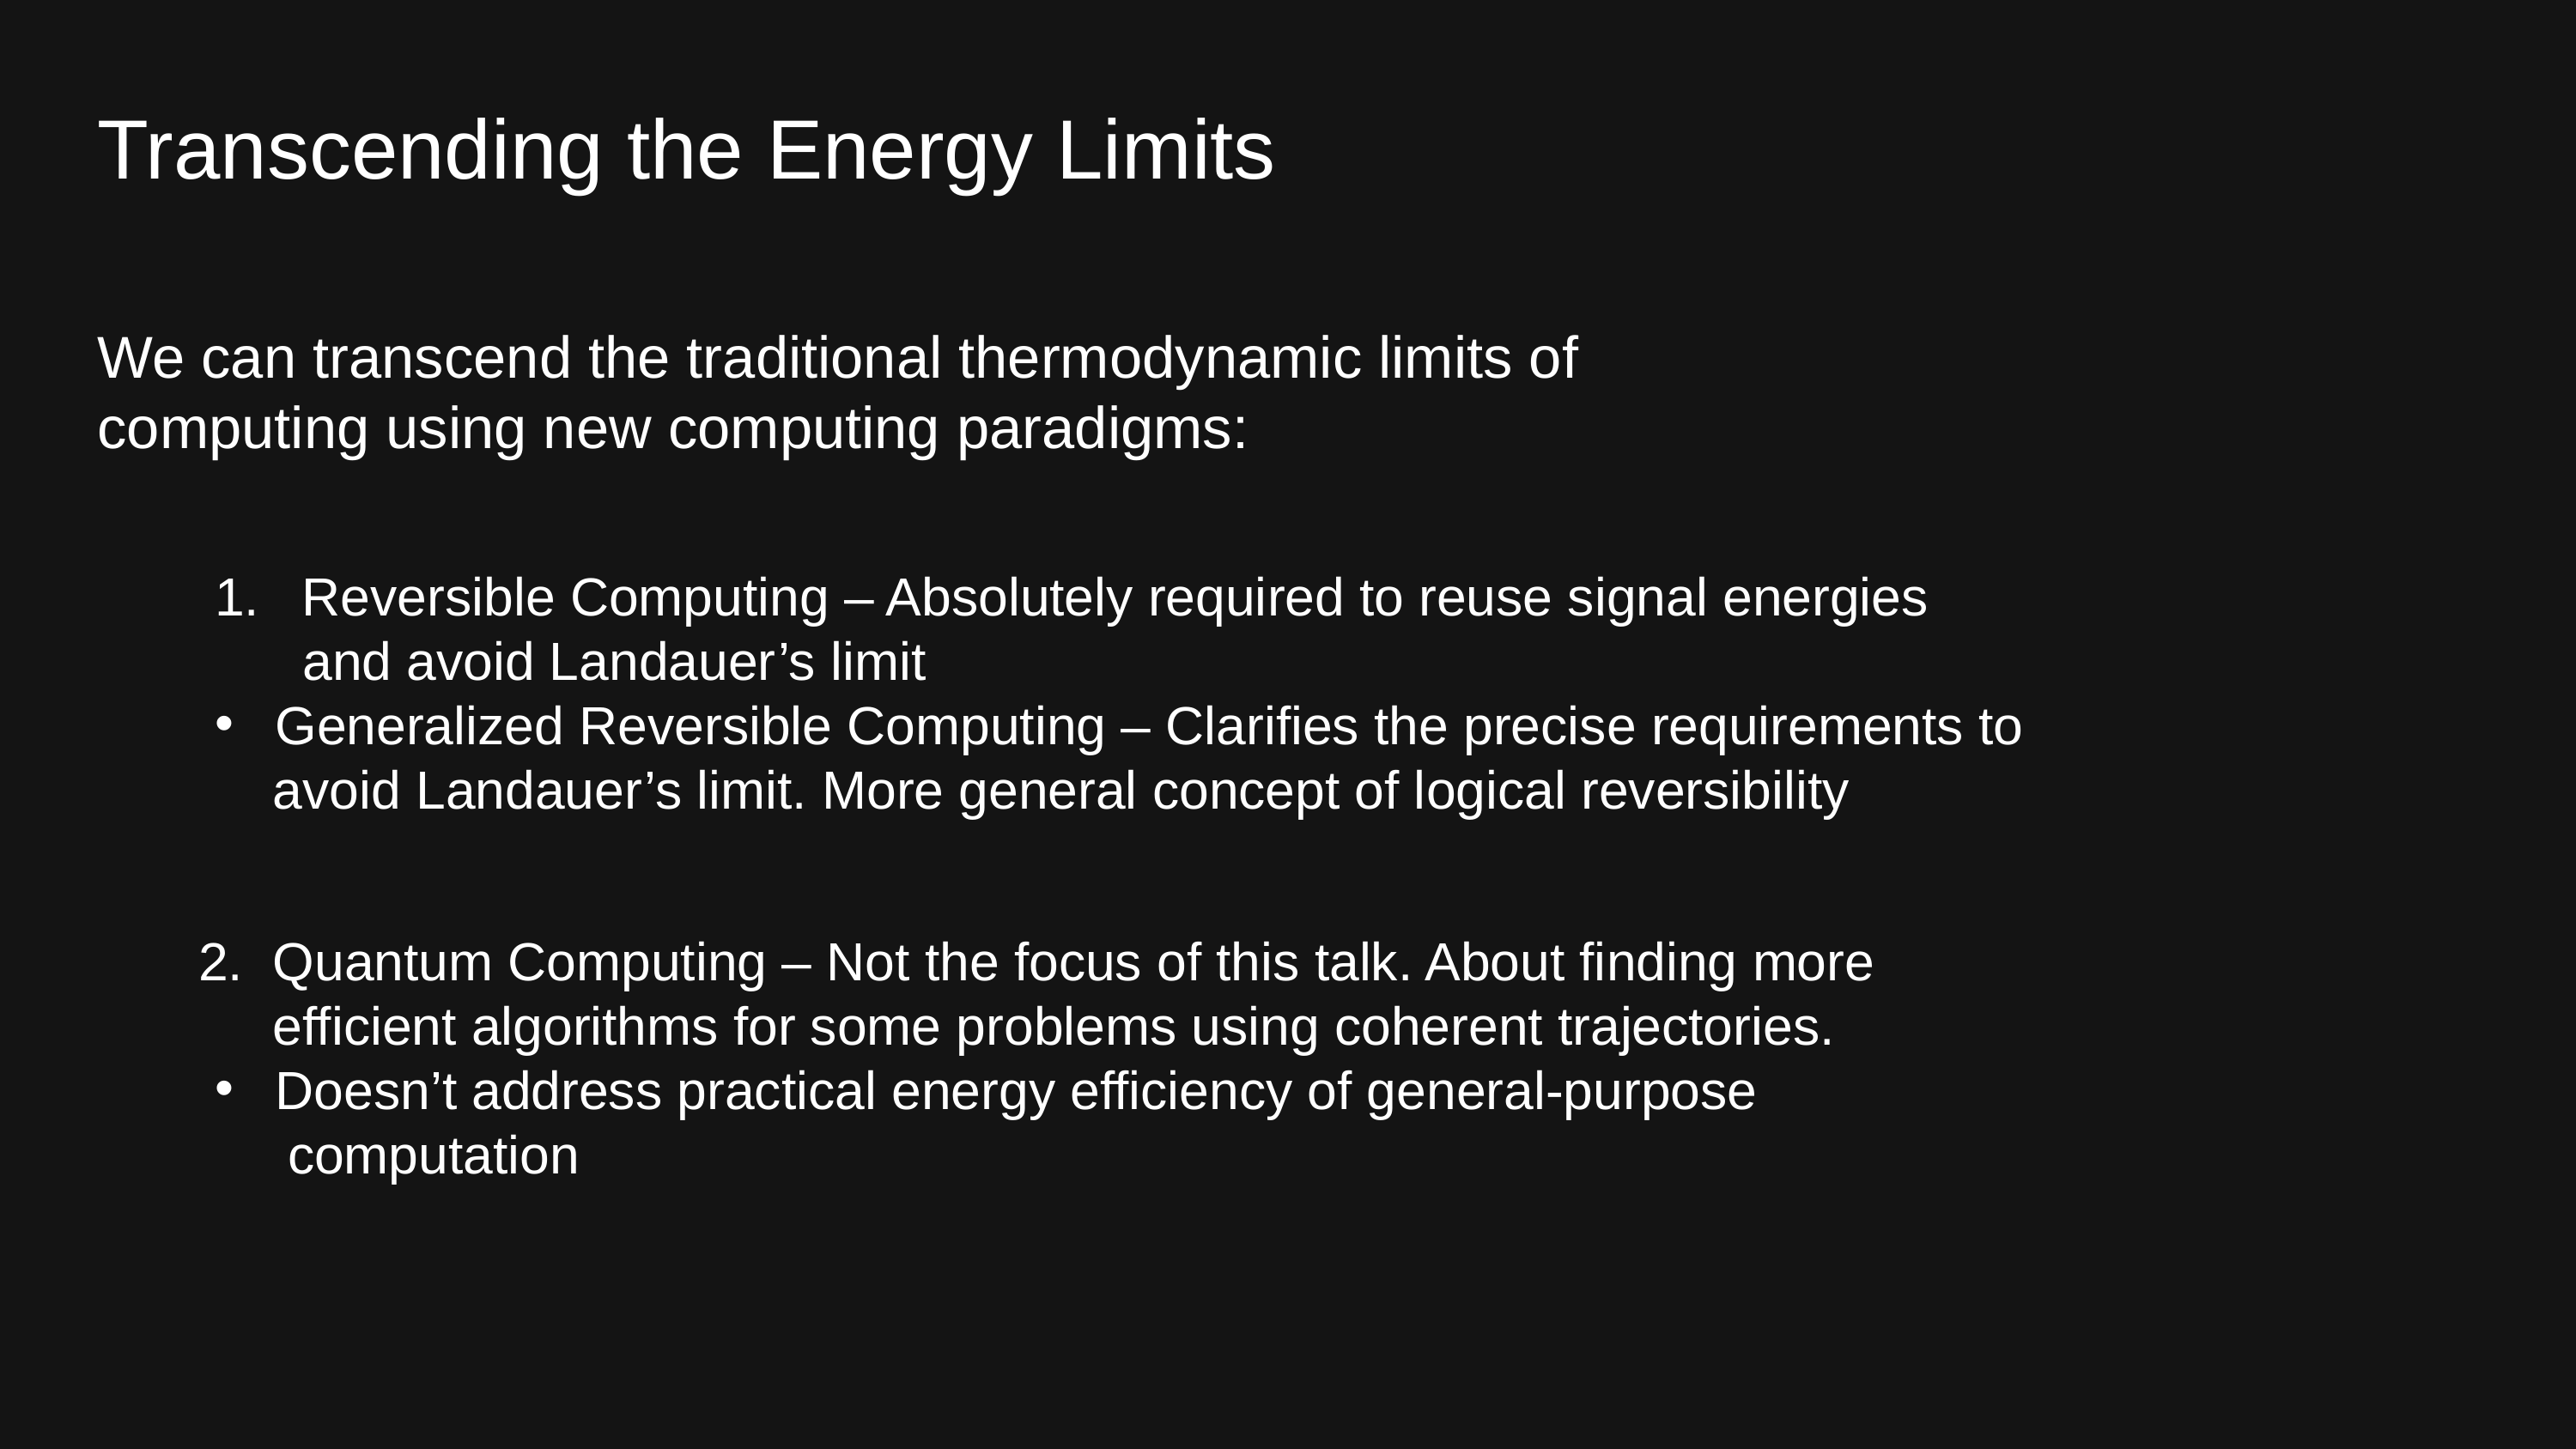

Transcending the Energy Limits
We can transcend the traditional thermodynamic limits of
computing using new computing paradigms:

 Reversible Computing – Absolutely required to reuse signal energies
         and avoid Landauer’s limit
 Generalized Reversible Computing – Clarifies the precise requirements to
       avoid Landauer’s limit. More general concept of logical reversibility

  2.  Quantum Computing – Not the focus of this talk. About finding more
       efficient algorithms for some problems using coherent trajectories.
 Doesn’t address practical energy efficiency of general-purpose
        computation